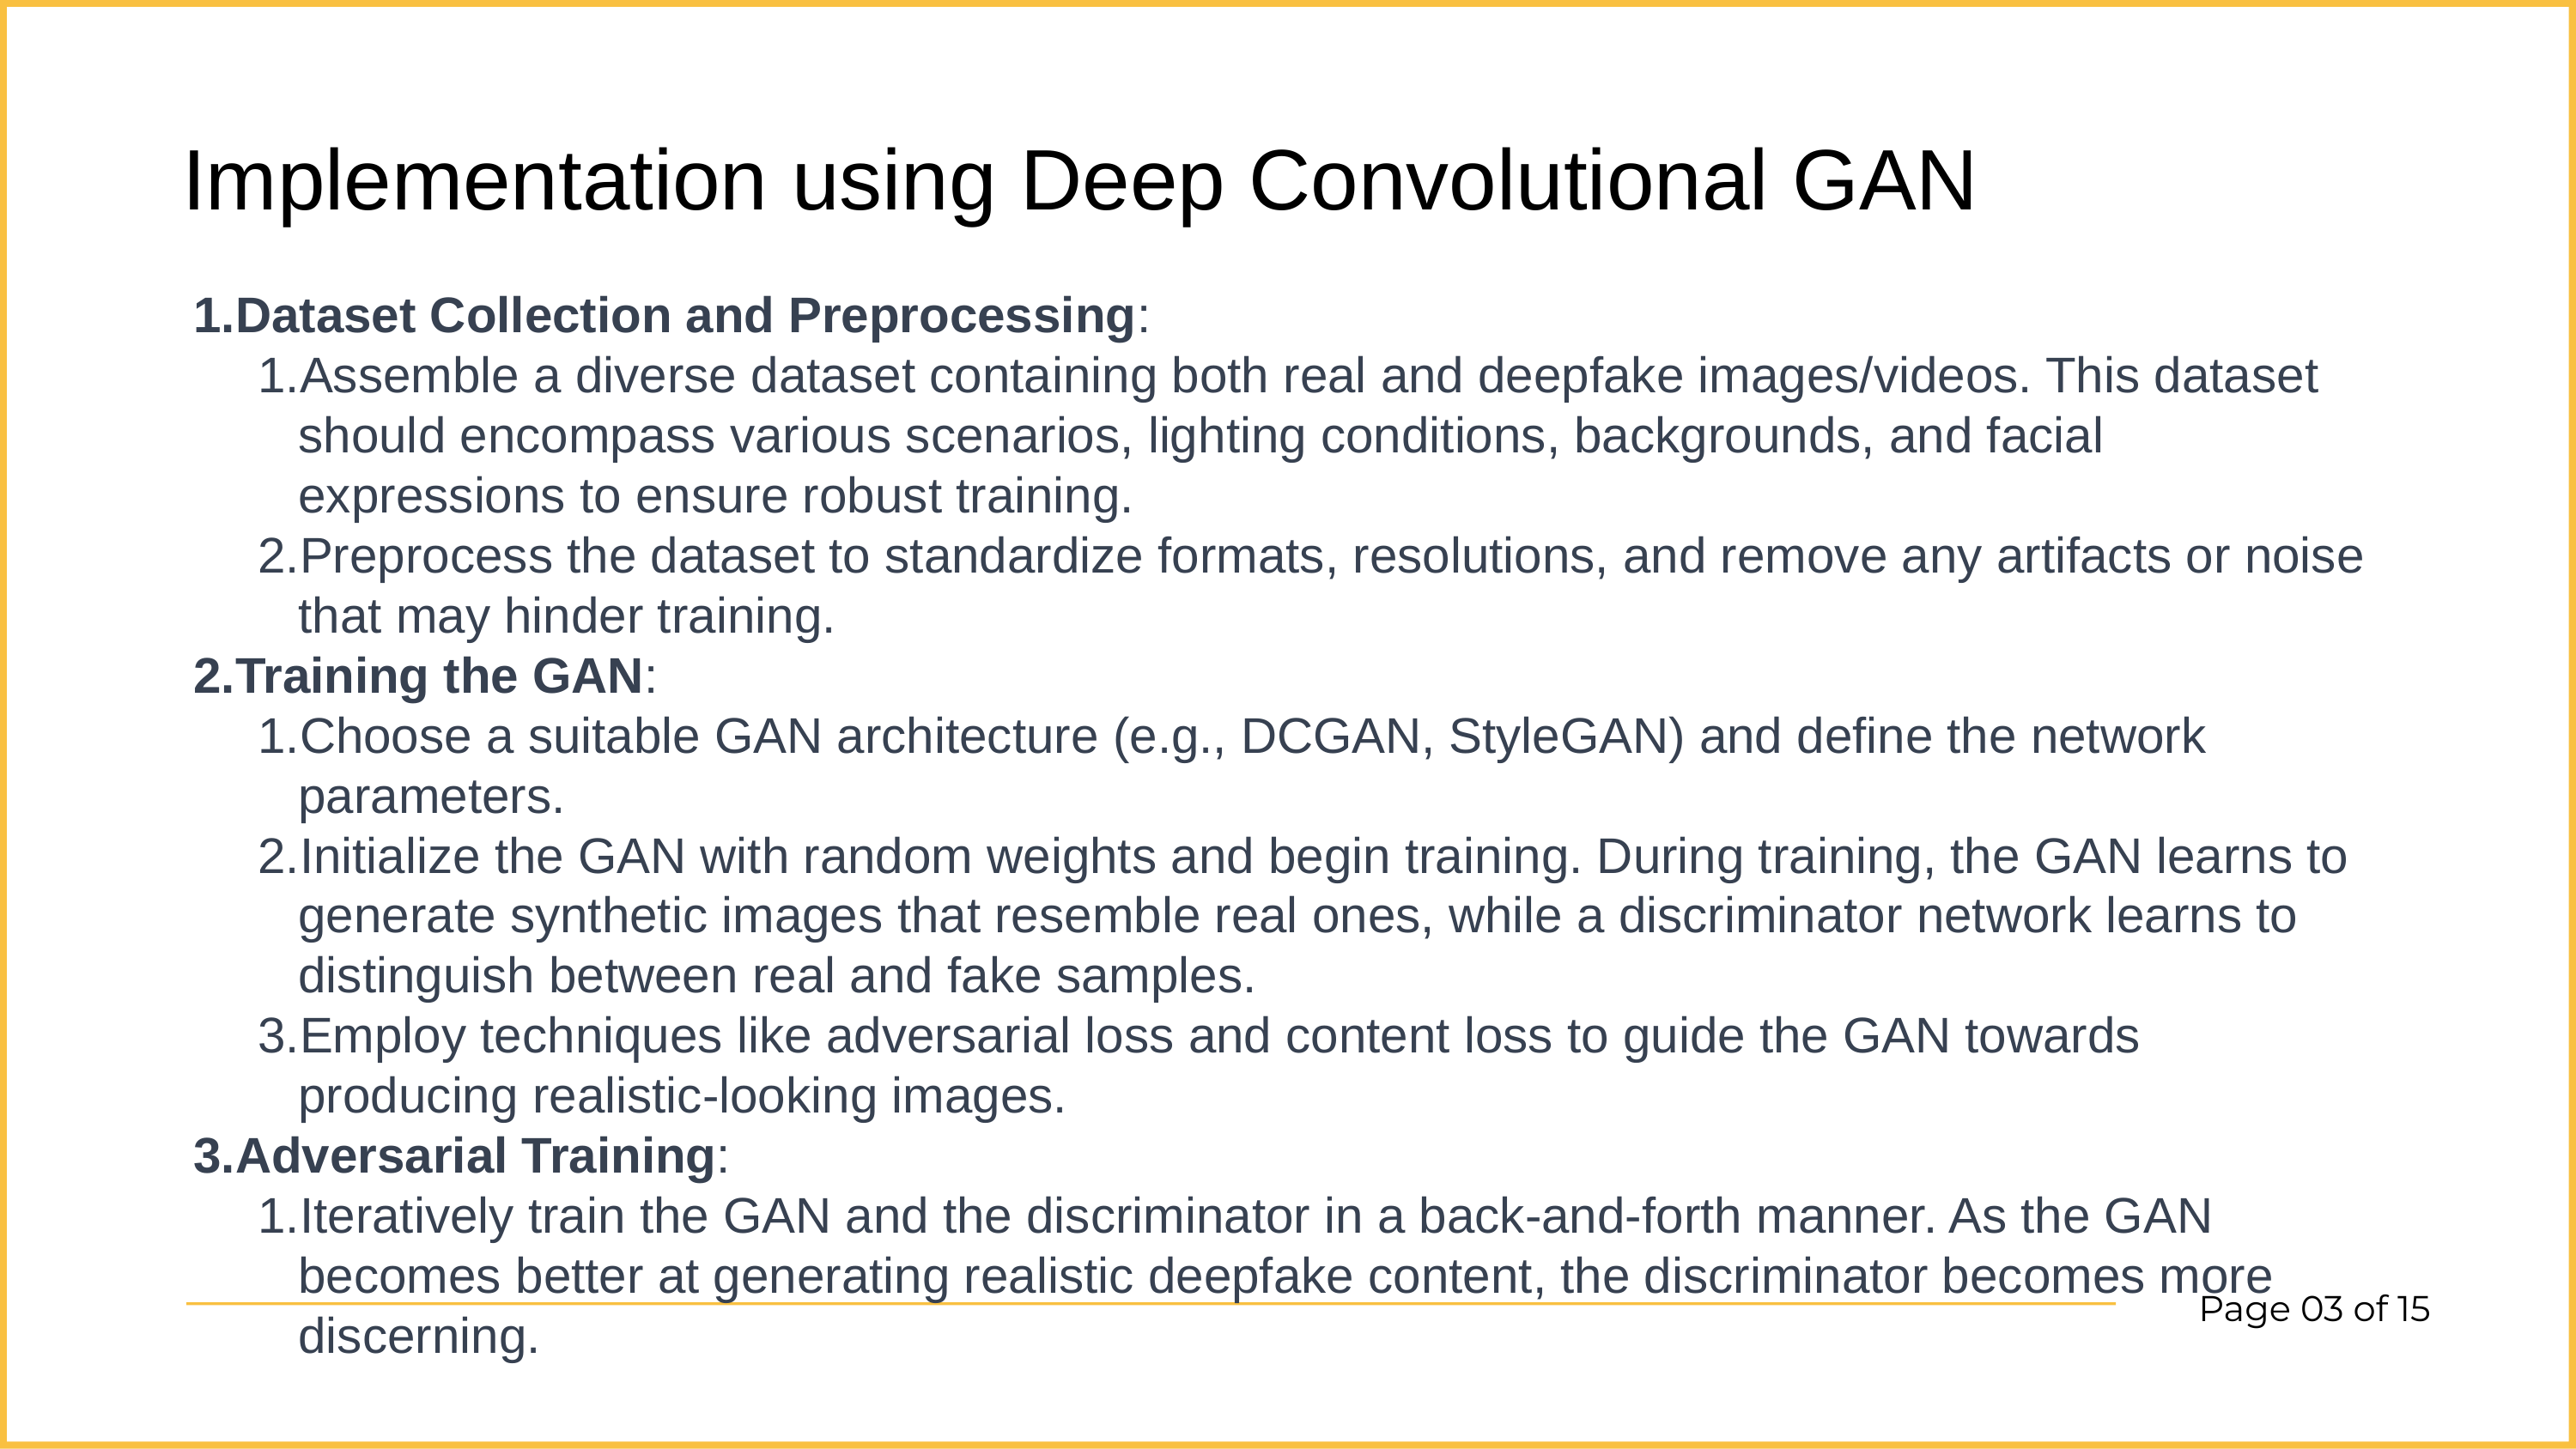

Implementation using Deep Convolutional GAN
Dataset Collection and Preprocessing:
Assemble a diverse dataset containing both real and deepfake images/videos. This dataset should encompass various scenarios, lighting conditions, backgrounds, and facial expressions to ensure robust training.
Preprocess the dataset to standardize formats, resolutions, and remove any artifacts or noise that may hinder training.
Training the GAN:
Choose a suitable GAN architecture (e.g., DCGAN, StyleGAN) and define the network parameters.
Initialize the GAN with random weights and begin training. During training, the GAN learns to generate synthetic images that resemble real ones, while a discriminator network learns to distinguish between real and fake samples.
Employ techniques like adversarial loss and content loss to guide the GAN towards producing realistic-looking images.
Adversarial Training:
Iteratively train the GAN and the discriminator in a back-and-forth manner. As the GAN becomes better at generating realistic deepfake content, the discriminator becomes more discerning.

Page 03 of 15